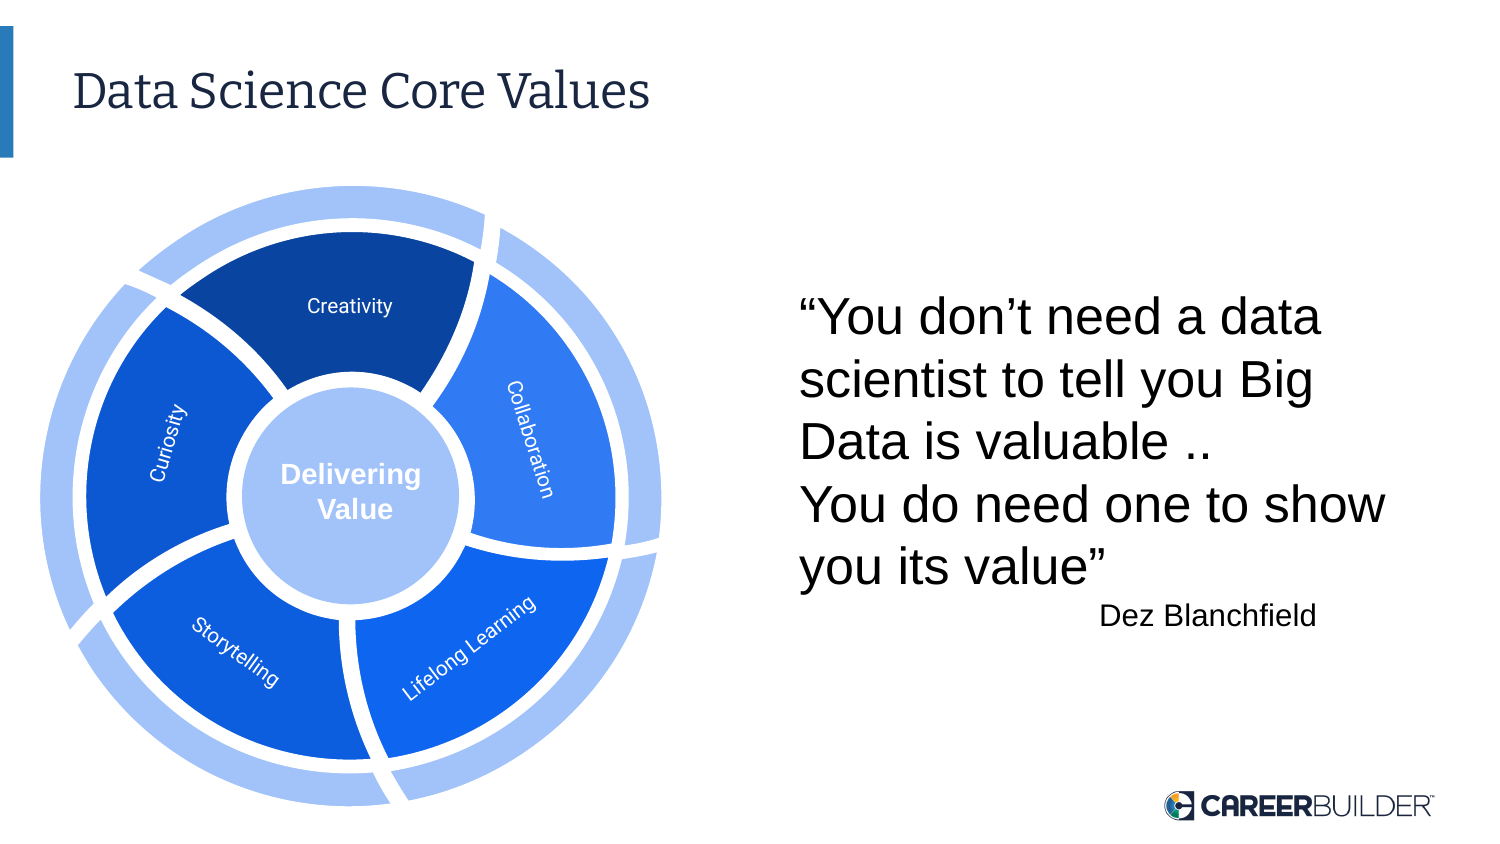

# Data Science Core Values

Creativity

Collaboration
“You don’t need a data scientist to tell you Big Data is valuable ..
You do need one to show you its value”
Dez Blanchfield

Curiosity

Delivering
Value

Lifelong Learning

Storytelling